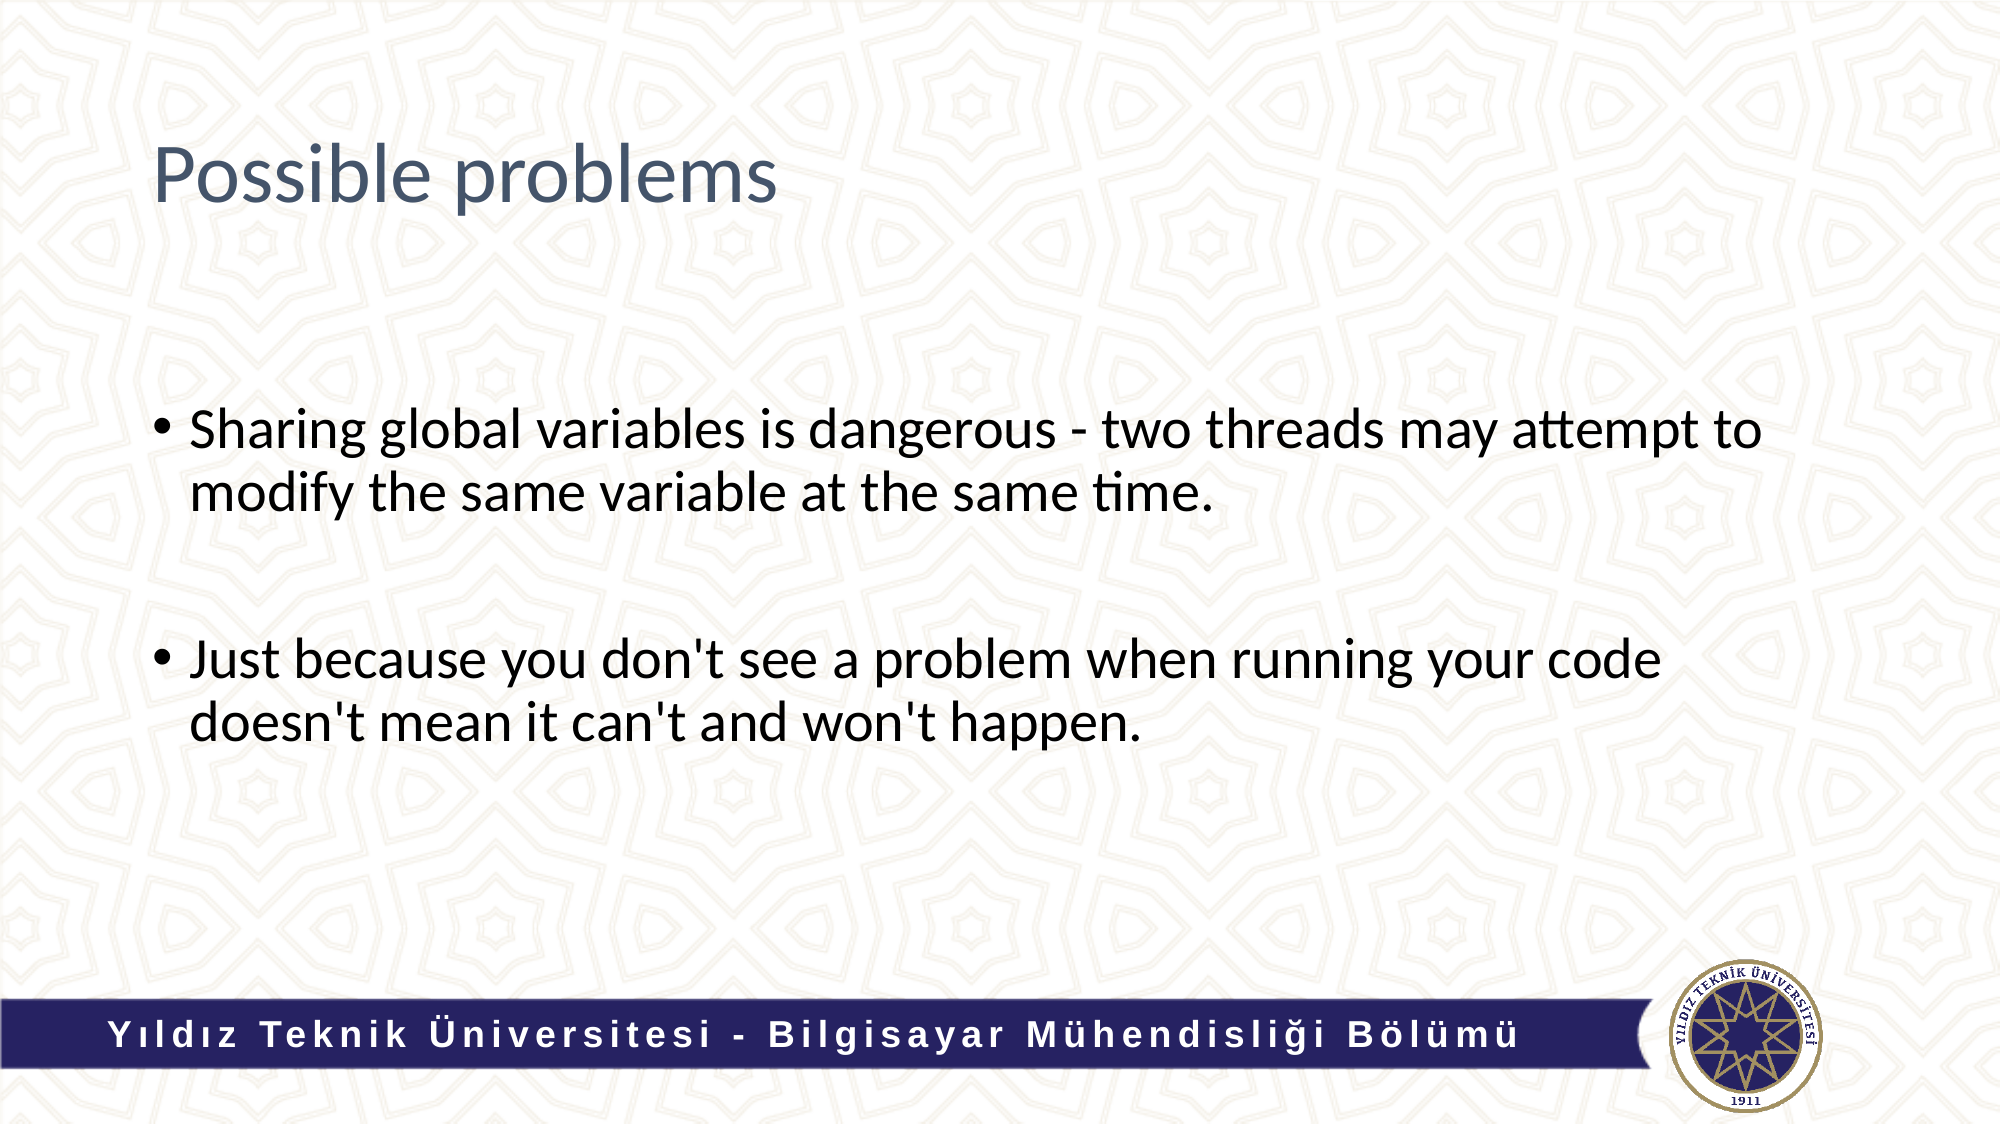

# Possible problems

Sharing global variables is dangerous - two threads may attempt to modify the same variable at the same time.

Just because you don't see a problem when running your code doesn't mean it can't and won't happen.
Yıldız Teknik Üniversitesi - Bilgisayar Mühendisliği Bölümü